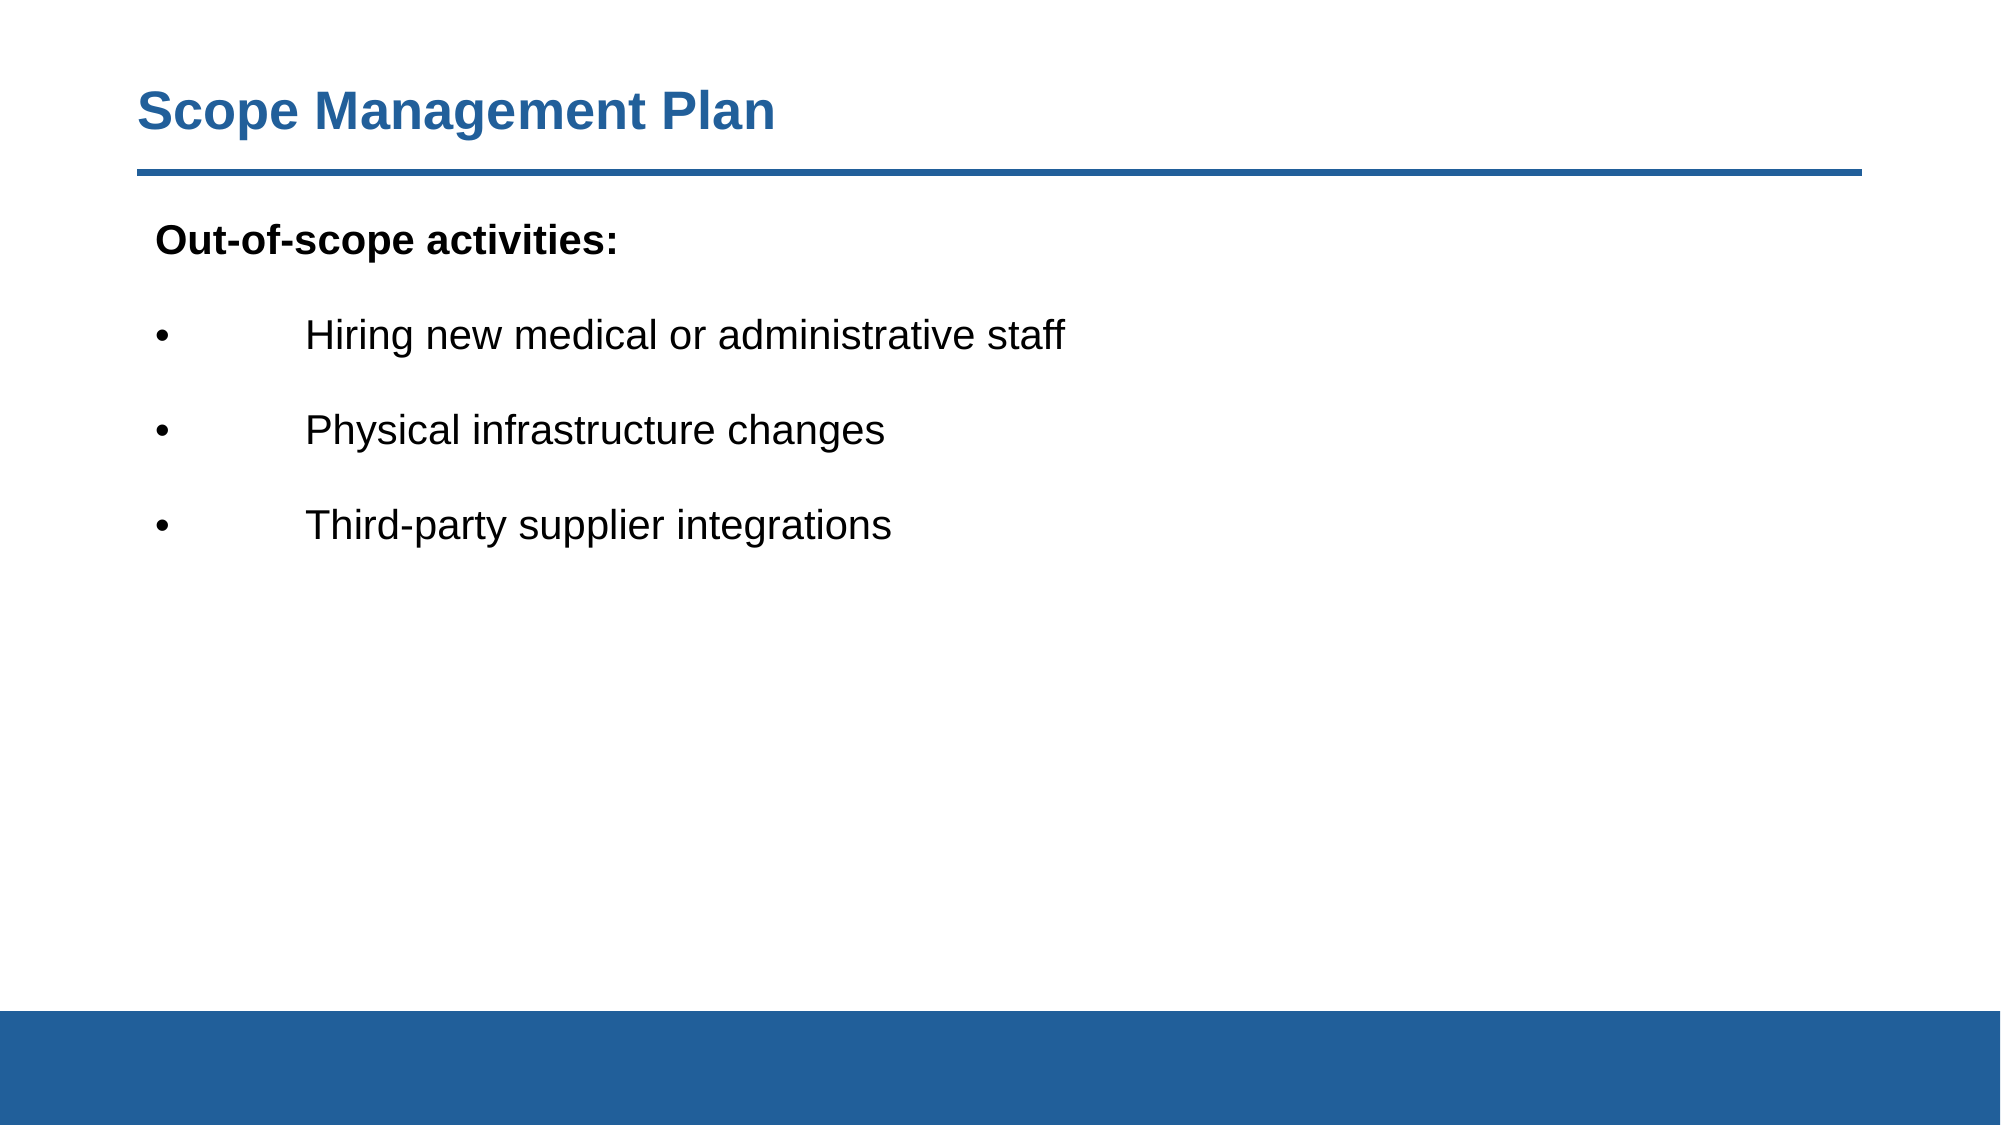

# Scope Management Plan
Out-of-scope activities:
•	Hiring new medical or administrative staff
•	Physical infrastructure changes
•	Third-party supplier integrations